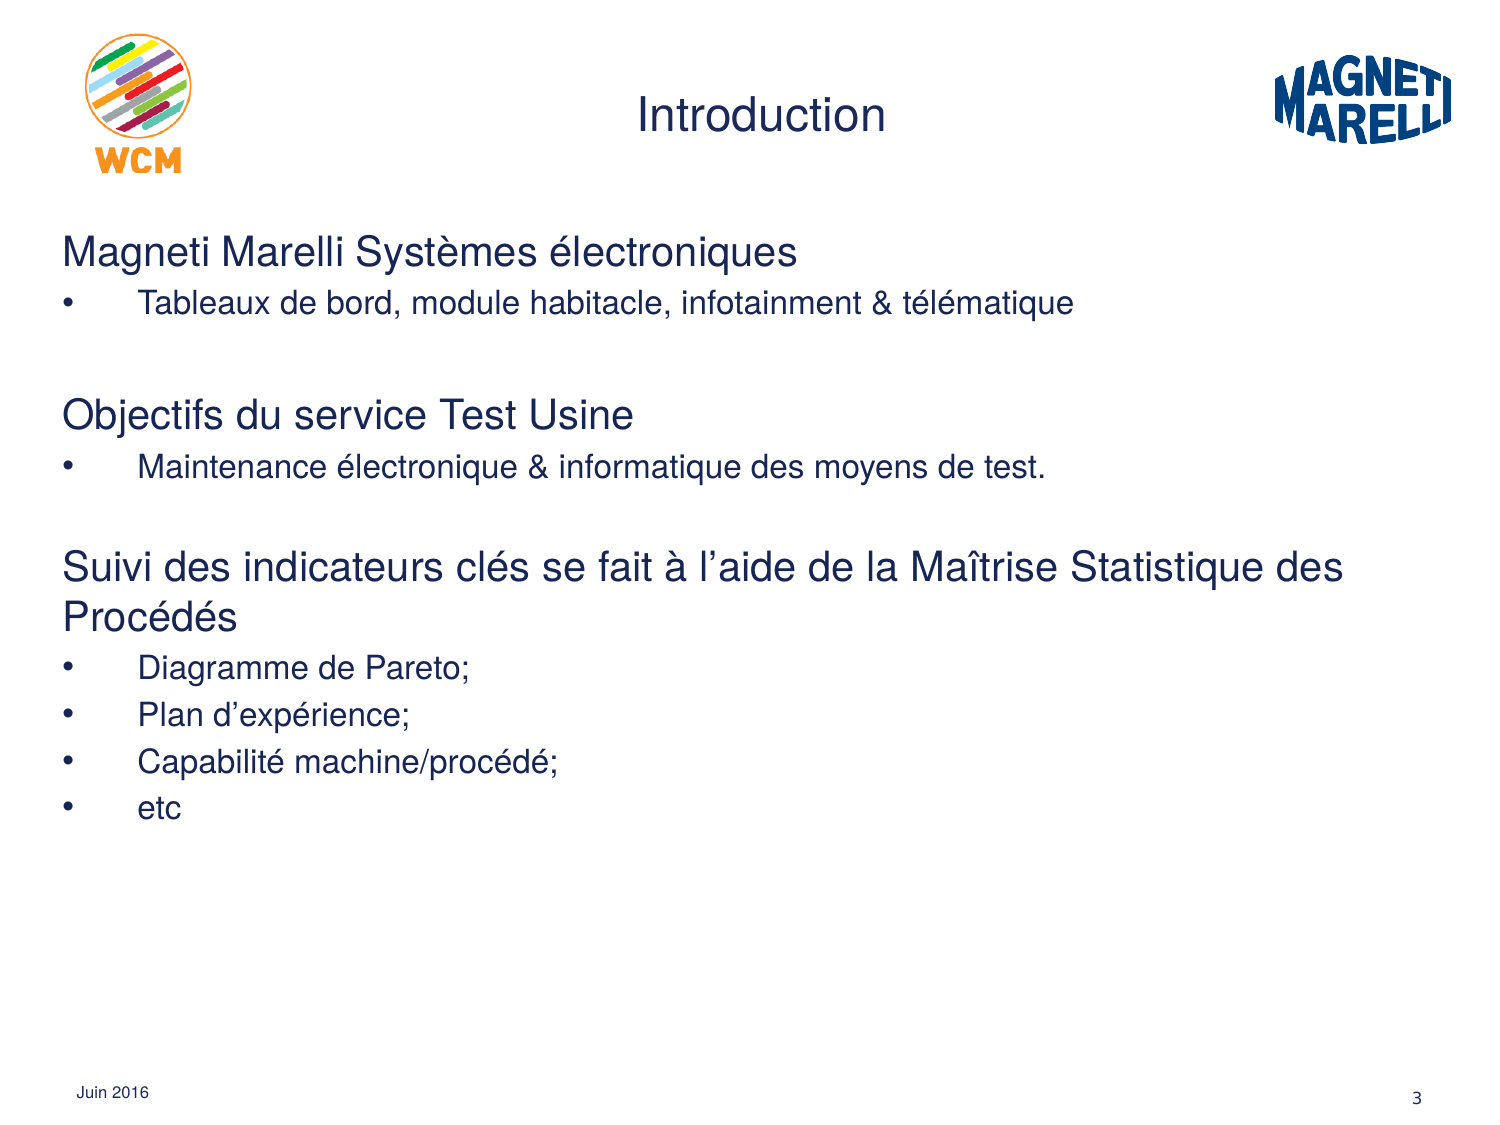

# Introduction
Magneti Marelli Systèmes électroniques
Tableaux de bord, module habitacle, infotainment & télématique

Objectifs du service Test Usine
Maintenance électronique & informatique des moyens de test.

Suivi des indicateurs clés se fait à l’aide de la Maîtrise Statistique des Procédés
Diagramme de Pareto;
Plan d’expérience;
Capabilité machine/procédé;
etc

3
Juin 2016